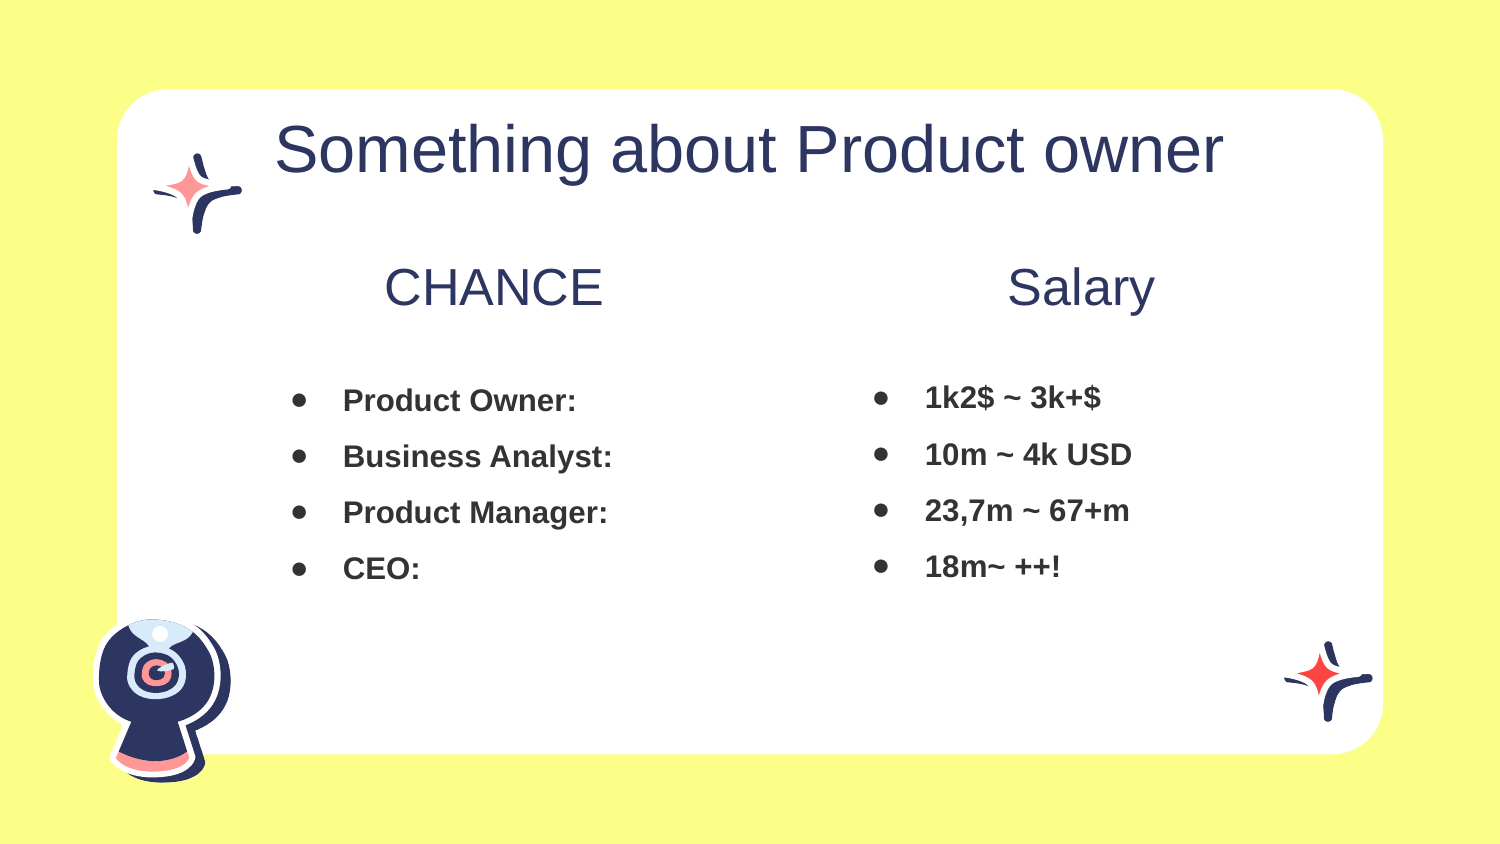

# Something about Product owner

CHANCE
Salary
Product Owner:
Business Analyst:
Product Manager:
CEO:
1k2$ ~ 3k+$
10m ~ 4k USD
23,7m ~ 67+m
18m~ ++!